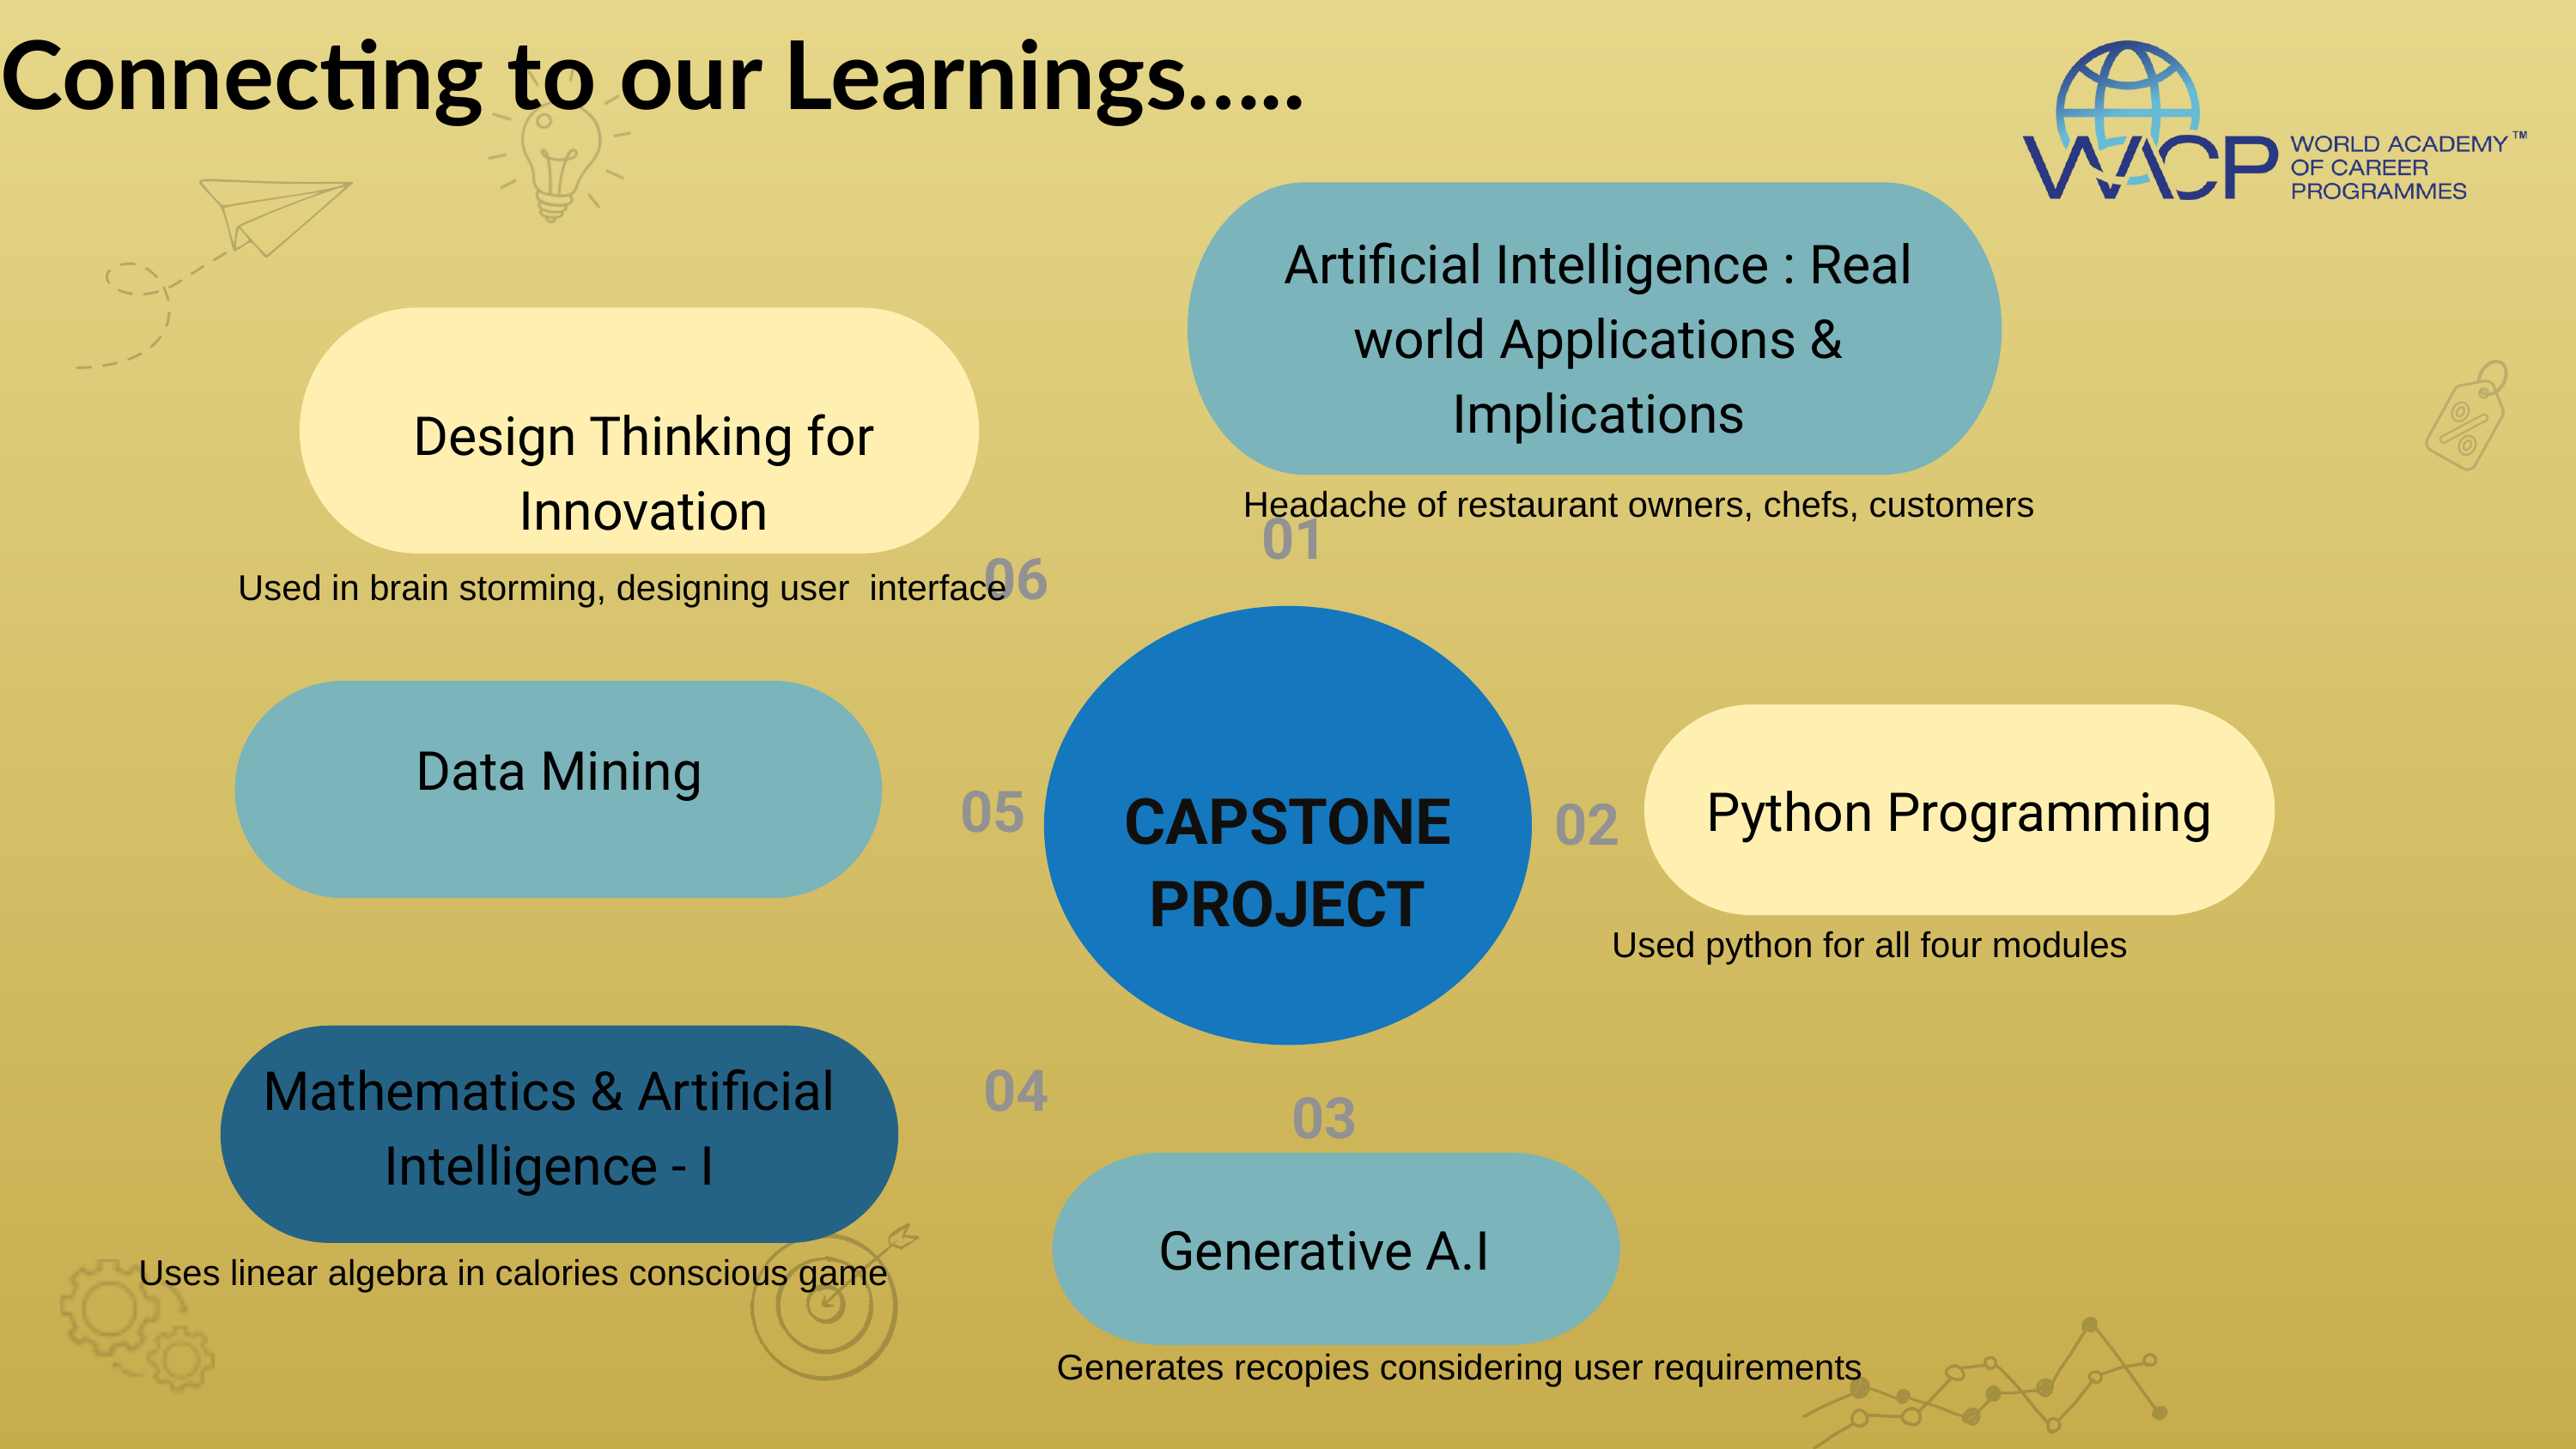

Connecting to our Learnings…..

Artificial Intelligence : Real world Applications & Implications

Design Thinking for Innovation
Headache of restaurant owners, chefs, customers
01
06
Used in brain storming, designing user  interface

Data Mining
05
02
Python Programming
CAPSTONE PROJECT
Used python for all four modules

04
Mathematics & Artificial Intelligence - I
03

Generative A.I

Uses linear algebra in calories conscious game

Generates recopies considering user requirements